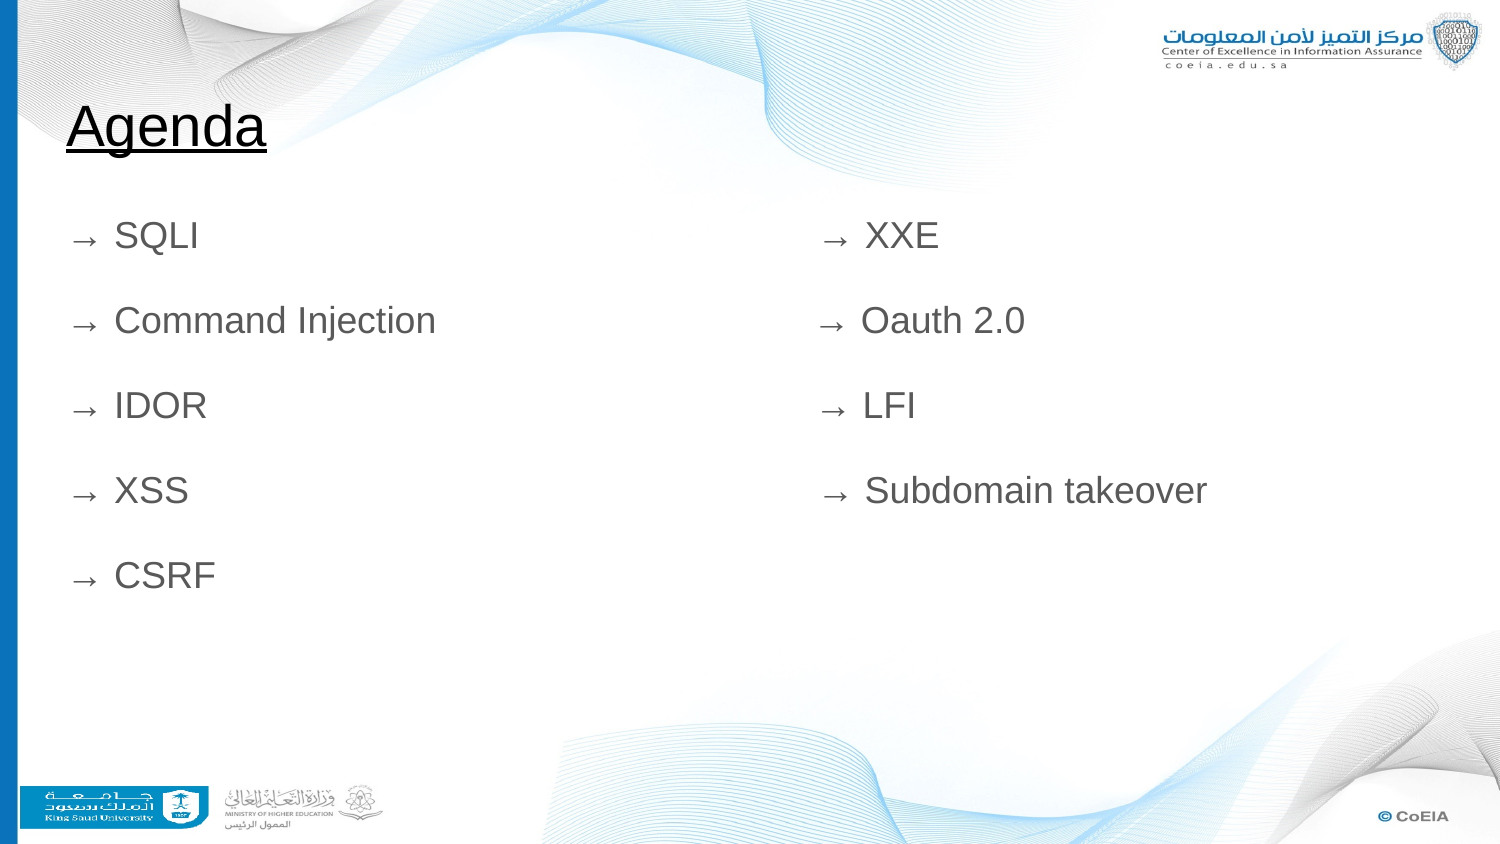

# Agenda
→ SQLI                                                           → XXE
→ Command Injection                                    → Oauth 2.0
→ IDOR                                                          → LFI
→ XSS                                                            → Subdomain takeover
→ CSRF